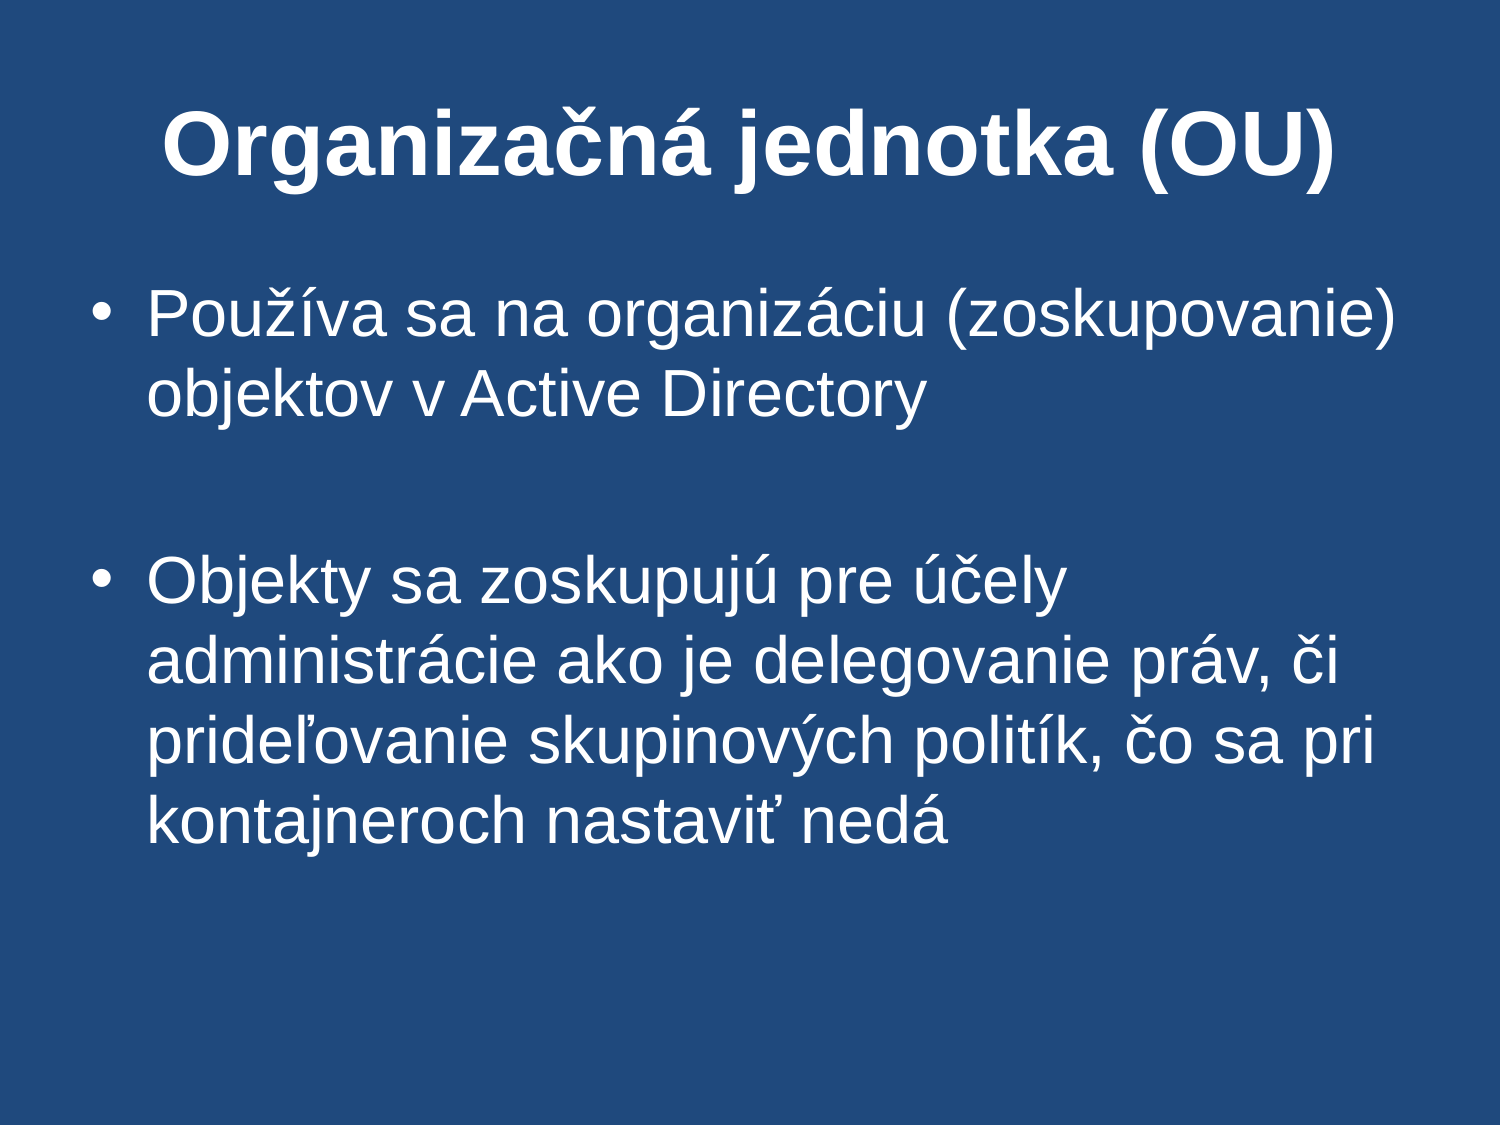

# Organizačná jednotka (OU)
Používa sa na organizáciu (zoskupovanie) objektov v Active Directory

Objekty sa zoskupujú pre účely administrácie ako je delegovanie práv, či prideľovanie skupinových politík, čo sa pri kontajneroch nastaviť nedá